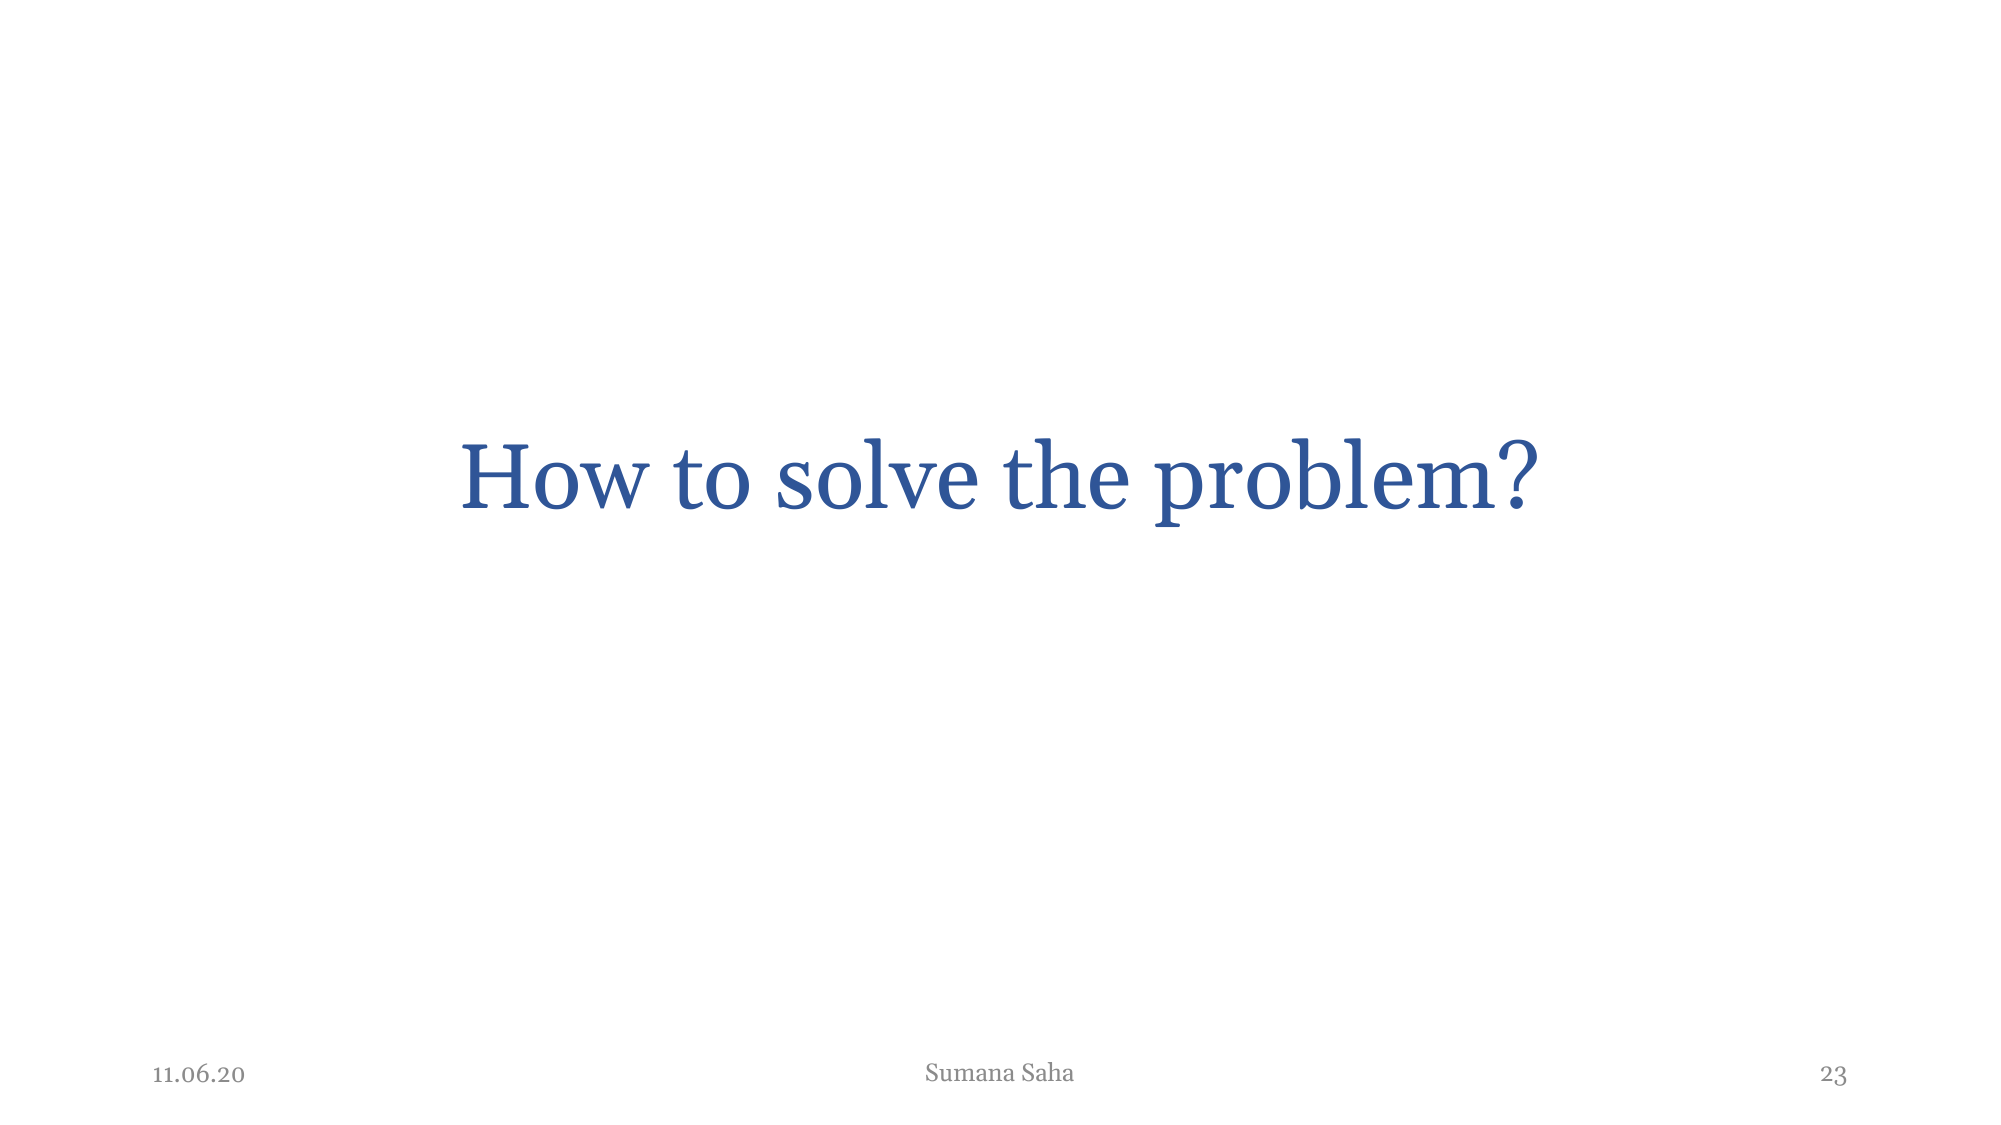

# How to solve the problem?
11.06.20
Sumana Saha
23